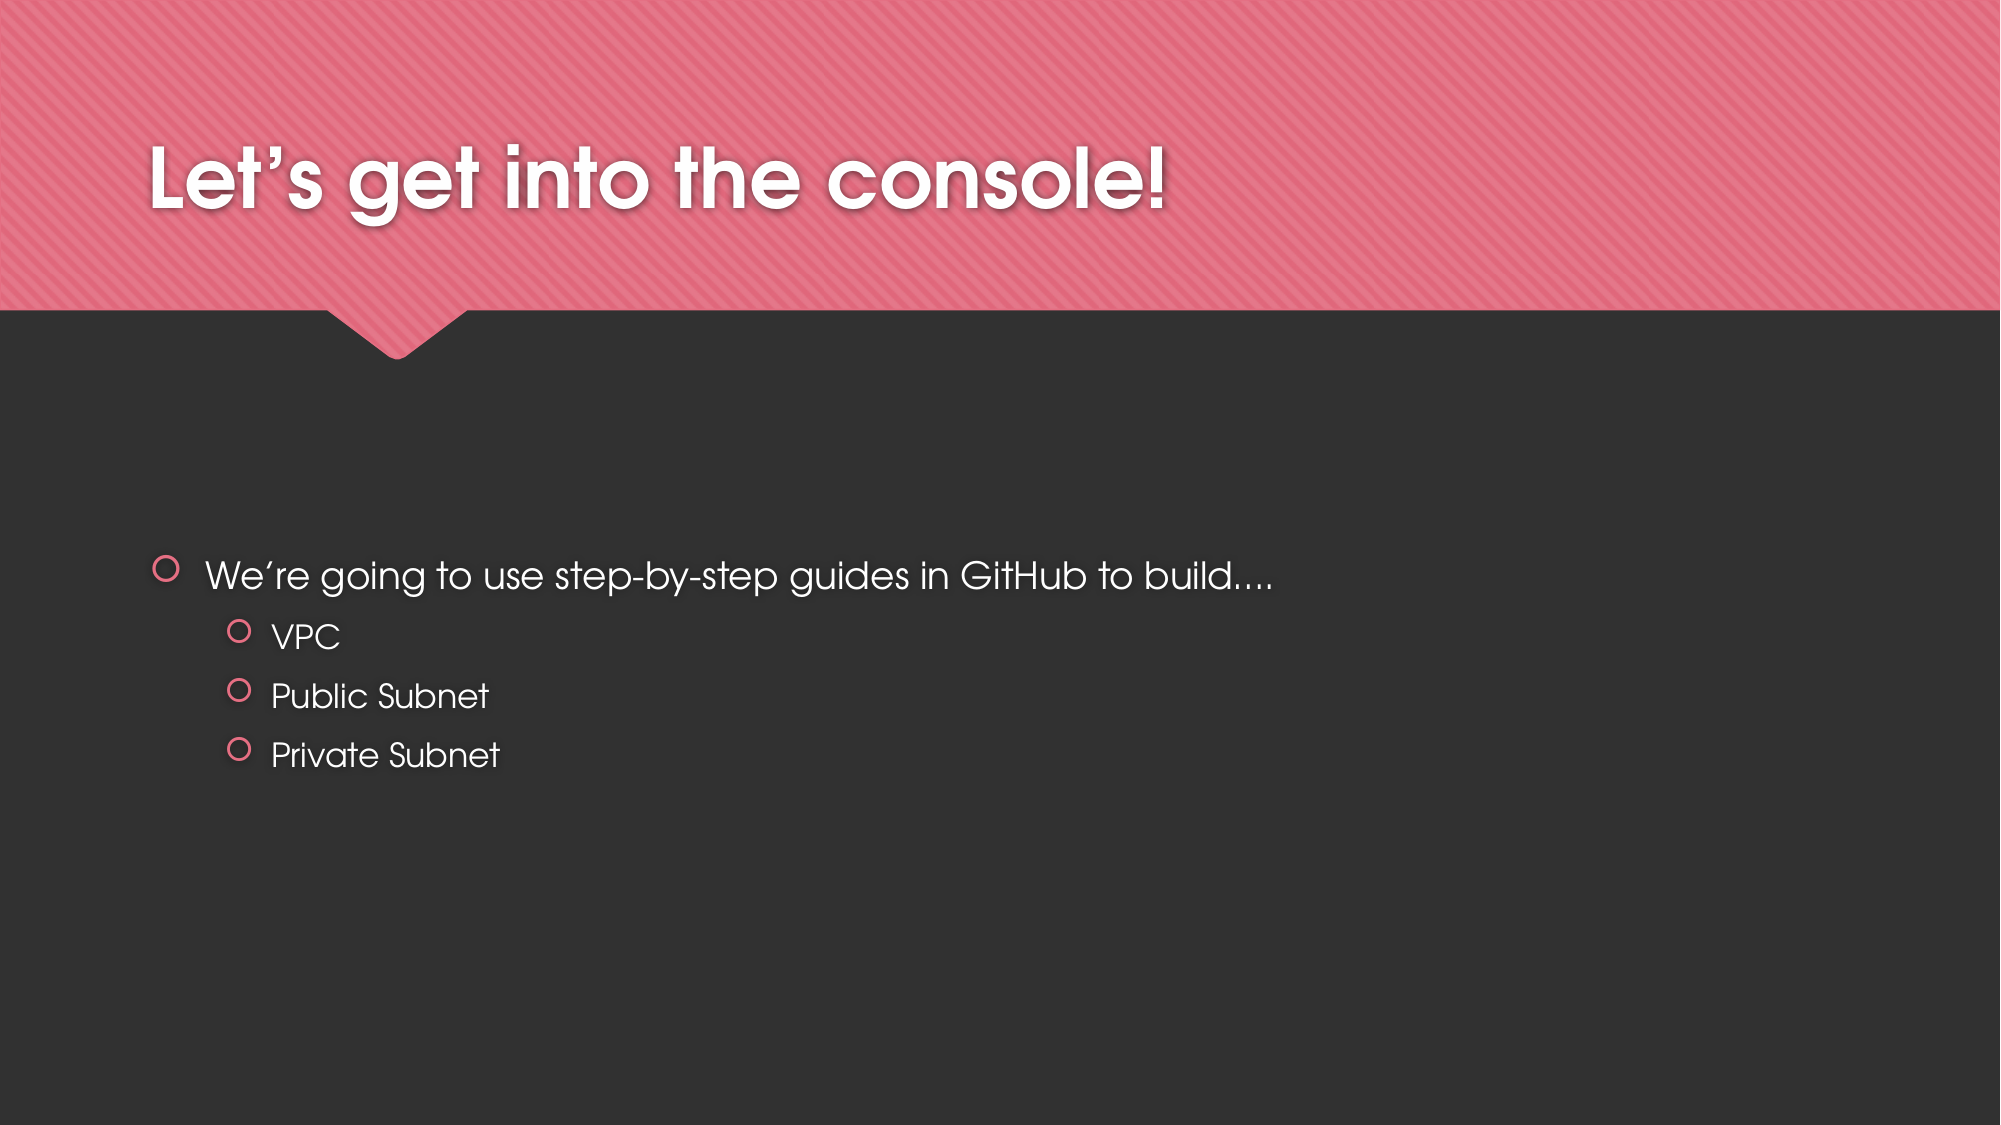

# Let’s get into the console!
We’re going to use step-by-step guides in GitHub to build….
VPC
Public Subnet
Private Subnet